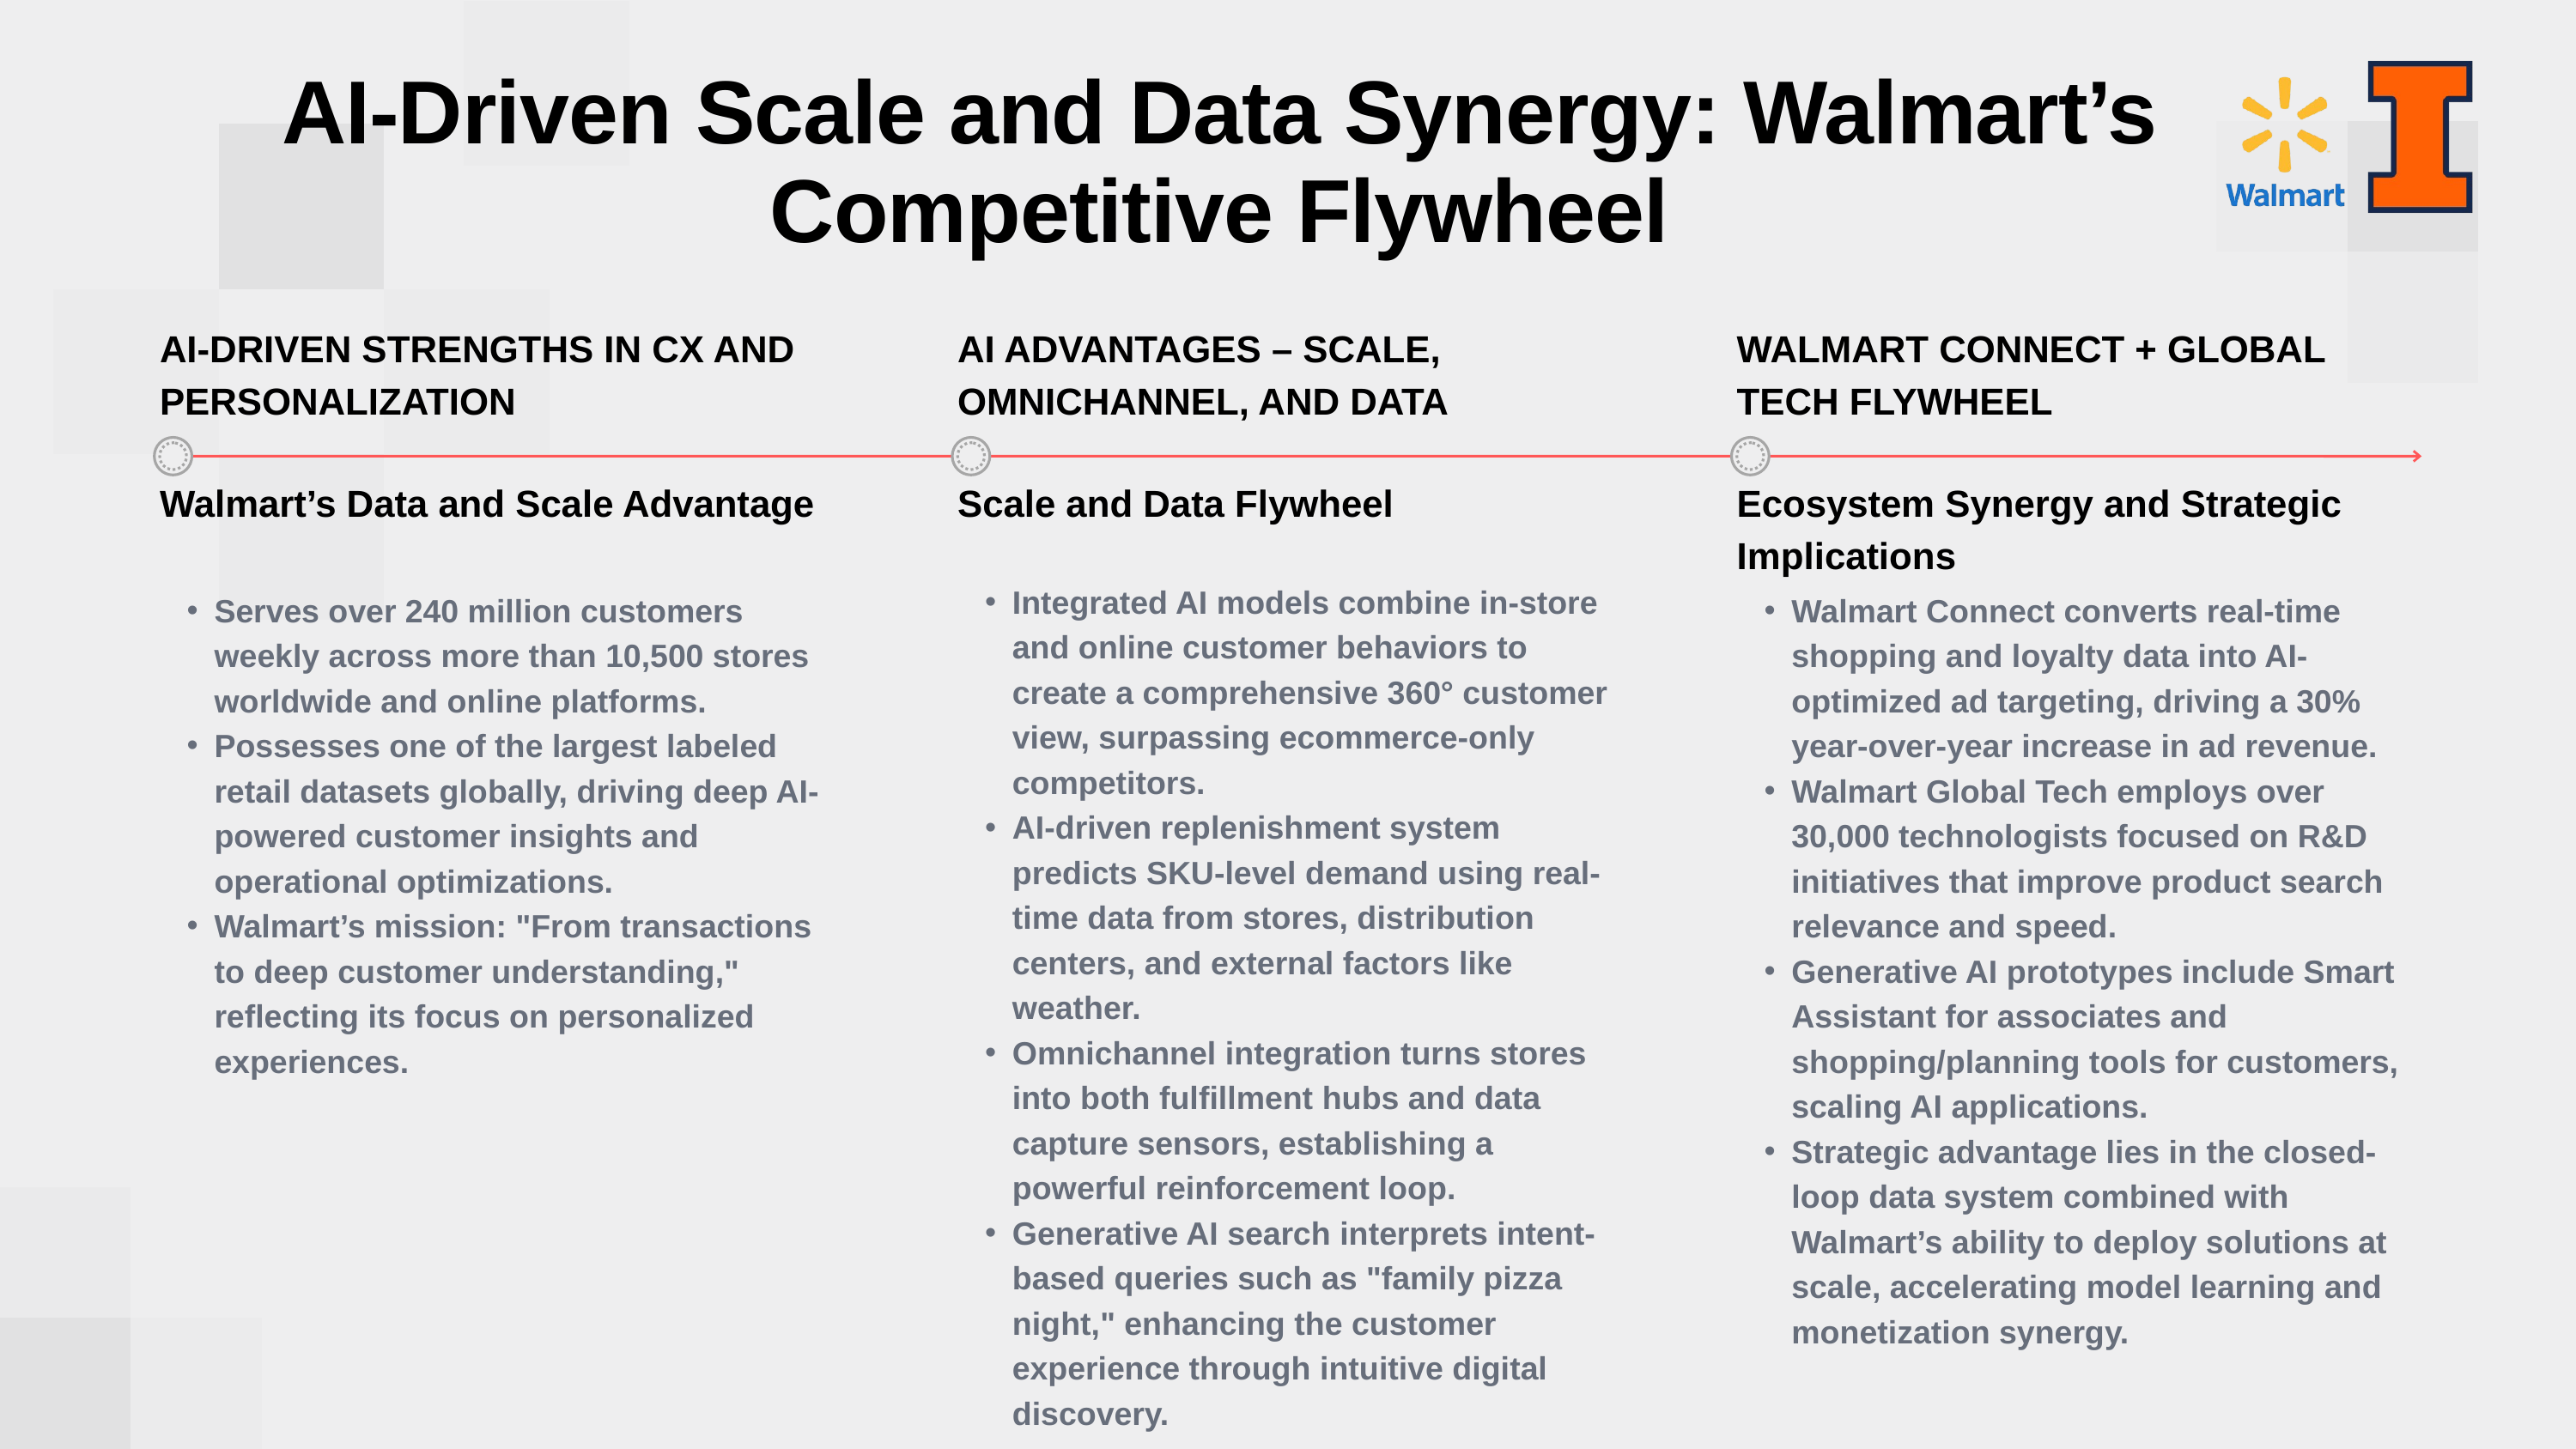

AI-Driven Scale and Data Synergy: Walmart’s Competitive Flywheel

AI-DRIVEN STRENGTHS IN CX AND PERSONALIZATION
AI ADVANTAGES – SCALE, OMNICHANNEL, AND DATA
WALMART CONNECT + GLOBAL TECH FLYWHEEL

Walmart’s Data and Scale Advantage
Scale and Data Flywheel
Ecosystem Synergy and Strategic Implications
Integrated AI models combine in-store and online customer behaviors to create a comprehensive 360° customer view, surpassing ecommerce-only competitors.
AI-driven replenishment system predicts SKU-level demand using real-time data from stores, distribution centers, and external factors like weather.
Omnichannel integration turns stores into both fulfillment hubs and data capture sensors, establishing a powerful reinforcement loop.
Generative AI search interprets intent-based queries such as "family pizza night," enhancing the customer experience through intuitive digital discovery.

Serves over 240 million customers weekly across more than 10,500 stores worldwide and online platforms.
Possesses one of the largest labeled retail datasets globally, driving deep AI-powered customer insights and operational optimizations.
Walmart’s mission: "From transactions to deep customer understanding," reflecting its focus on personalized experiences.

Walmart Connect converts real-time shopping and loyalty data into AI-optimized ad targeting, driving a 30% year-over-year increase in ad revenue.
Walmart Global Tech employs over 30,000 technologists focused on R&D initiatives that improve product search relevance and speed.
Generative AI prototypes include Smart Assistant for associates and shopping/planning tools for customers, scaling AI applications.
Strategic advantage lies in the closed-loop data system combined with Walmart’s ability to deploy solutions at scale, accelerating model learning and monetization synergy.